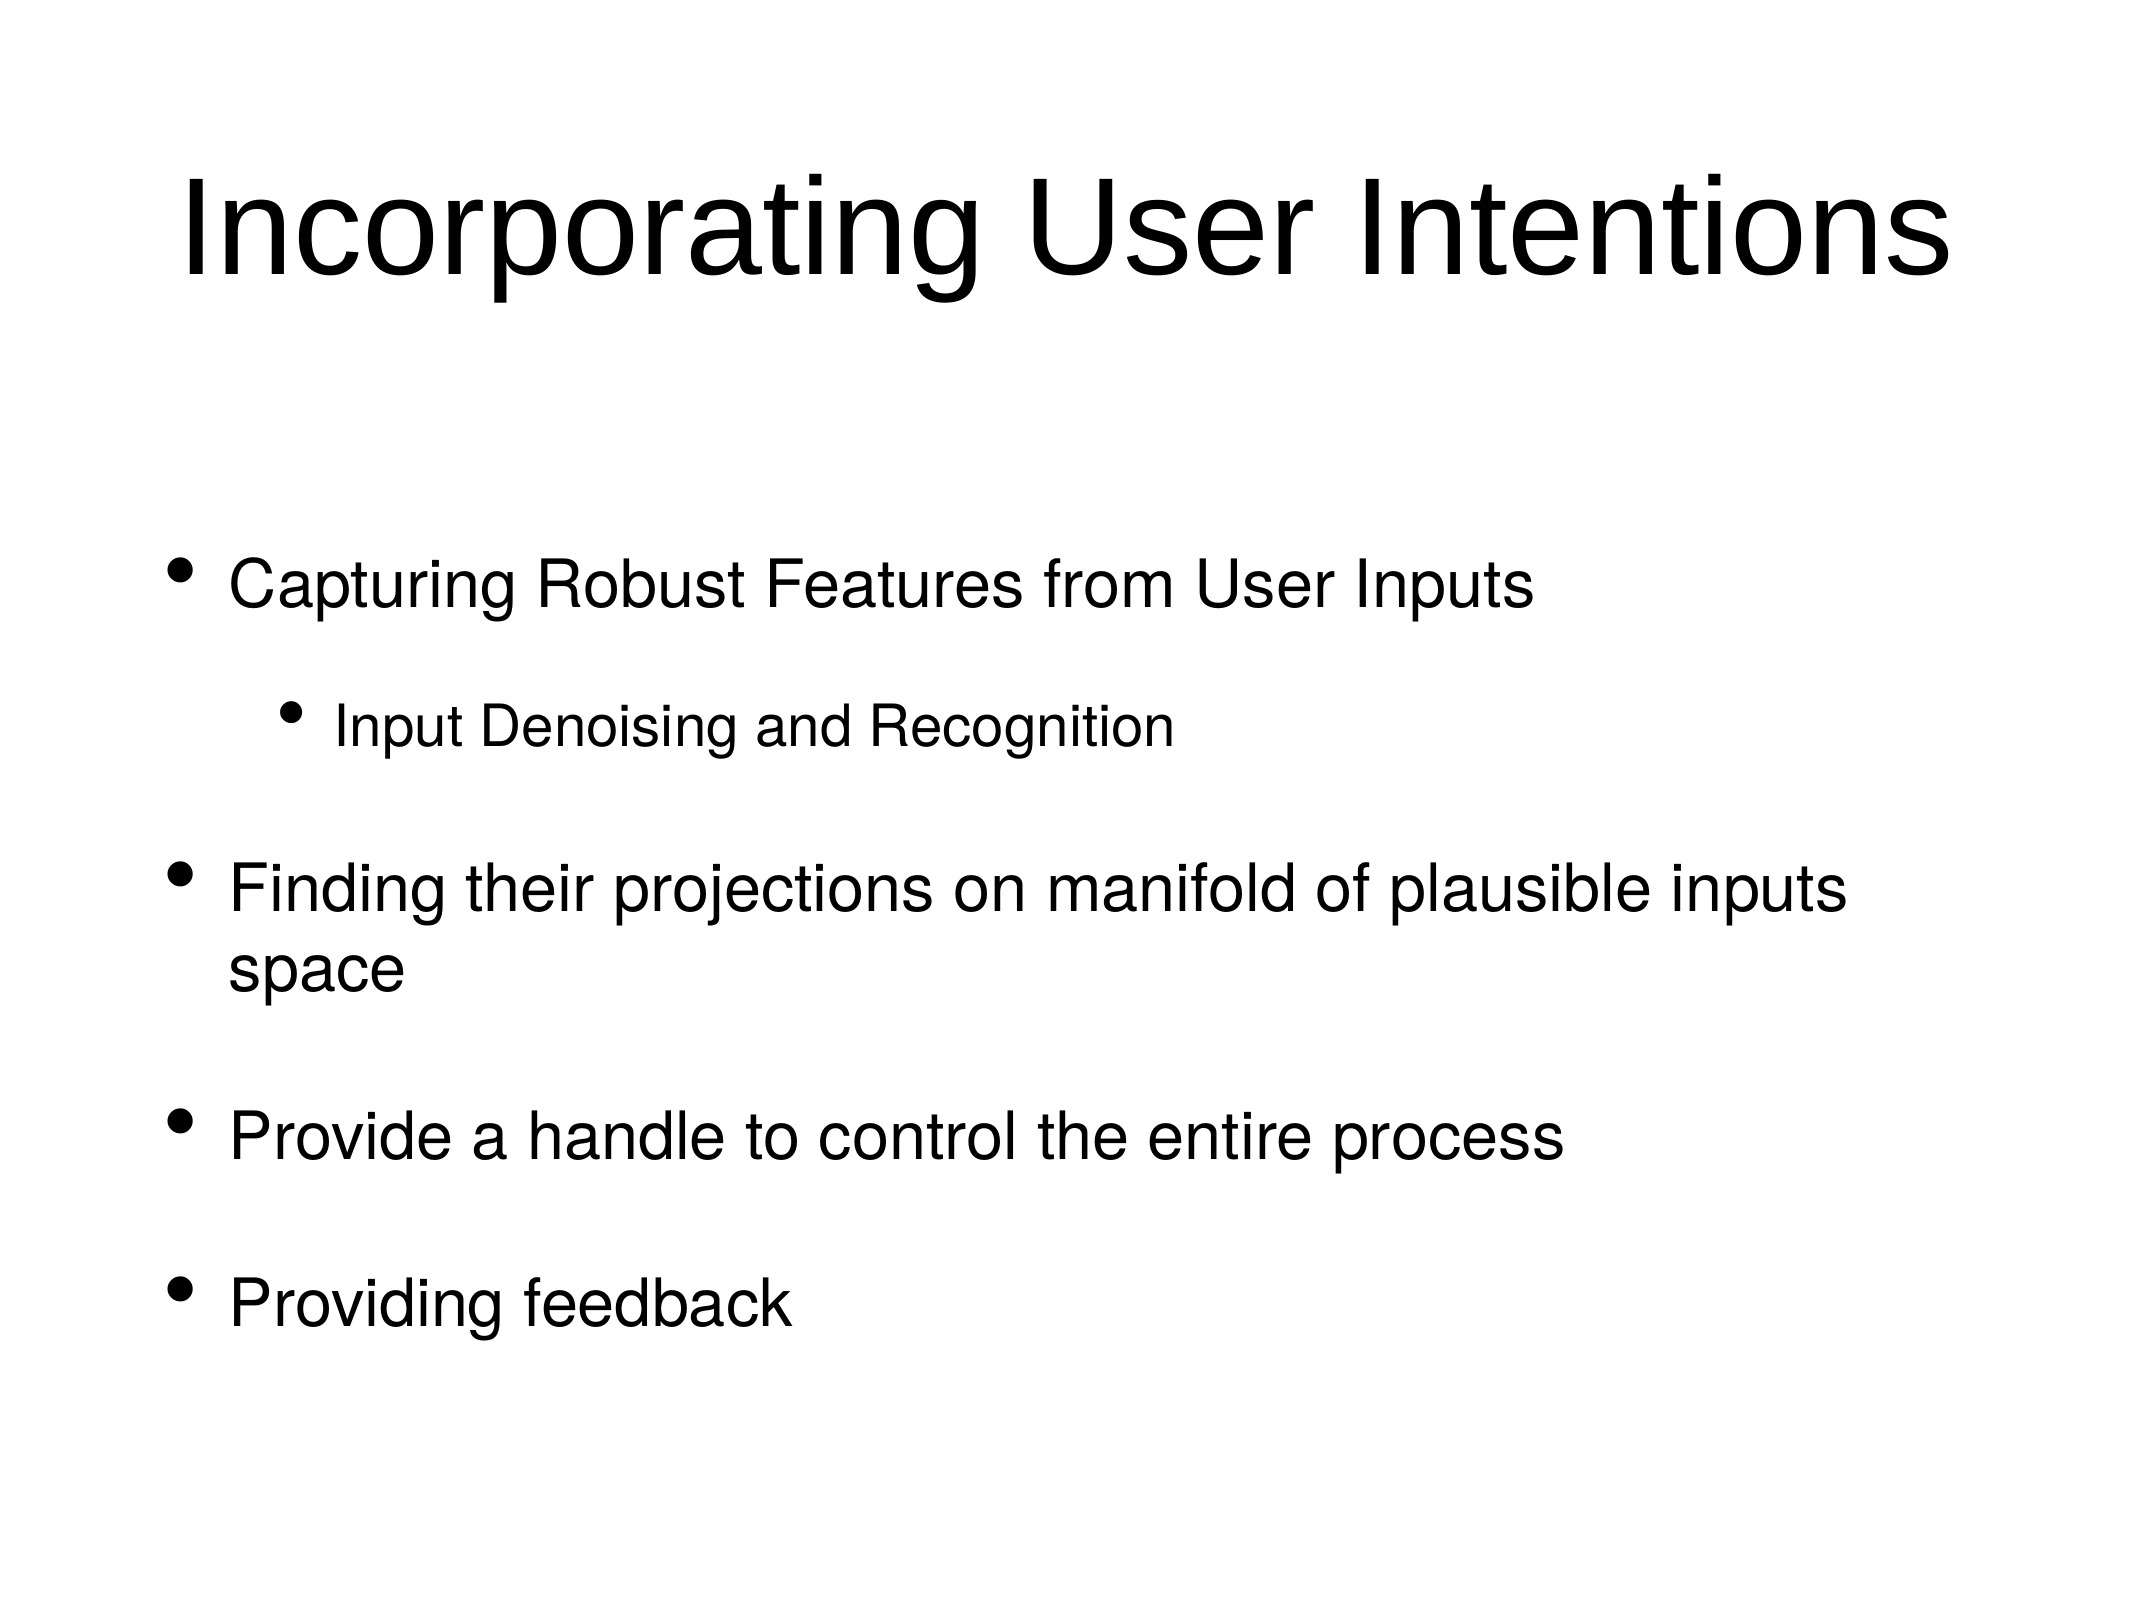

# Incorporating User Intentions
Capturing Robust Features from User Inputs
Input Denoising and Recognition
Finding their projections on manifold of plausible inputs space
Provide a handle to control the entire process
Providing feedback